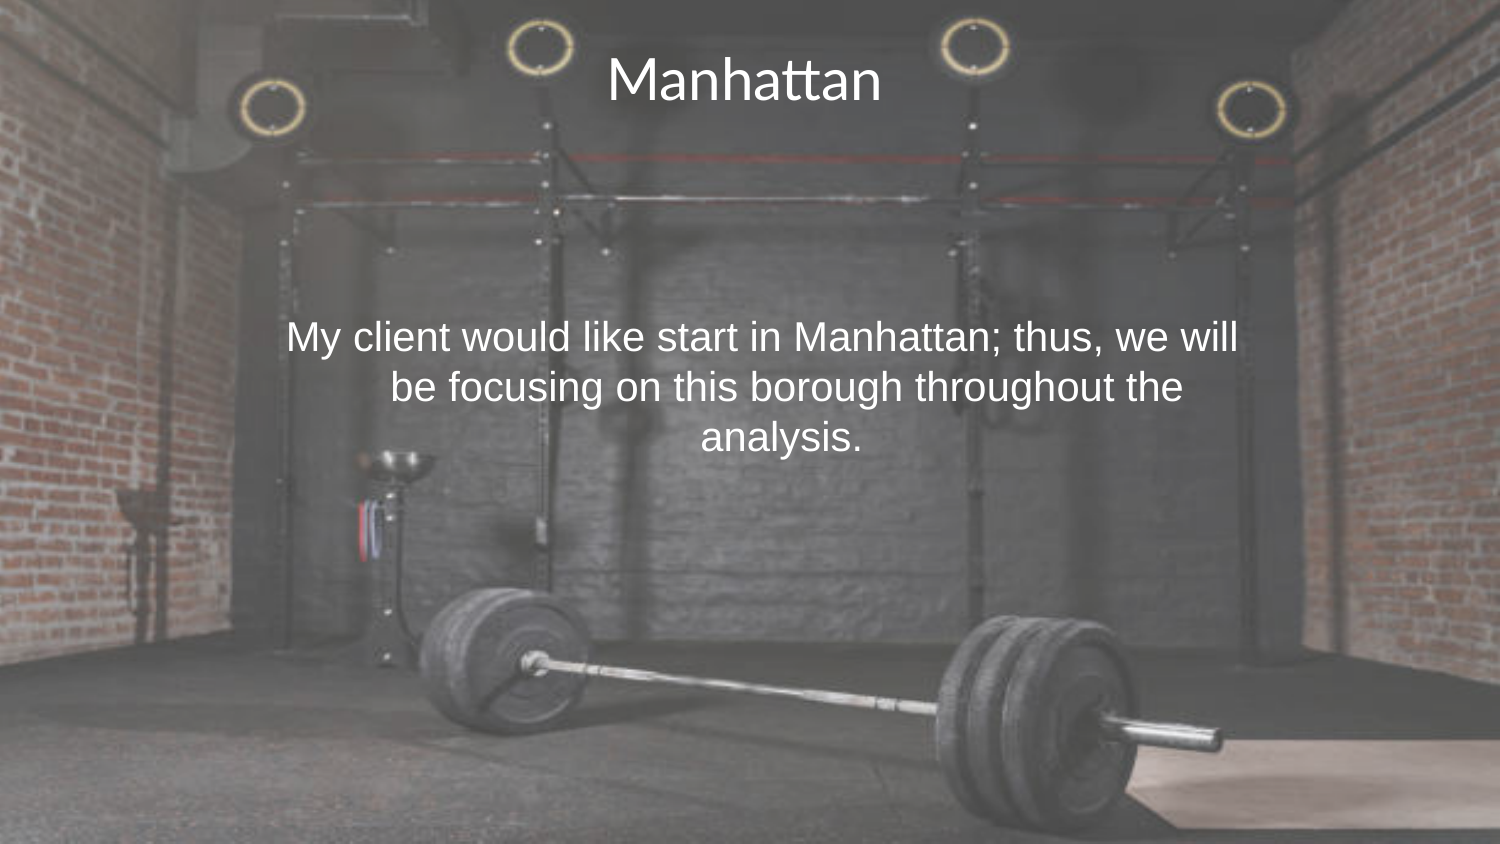

# Manhattan
My client would like start in Manhattan; thus, we will be focusing on this borough throughout the analysis.